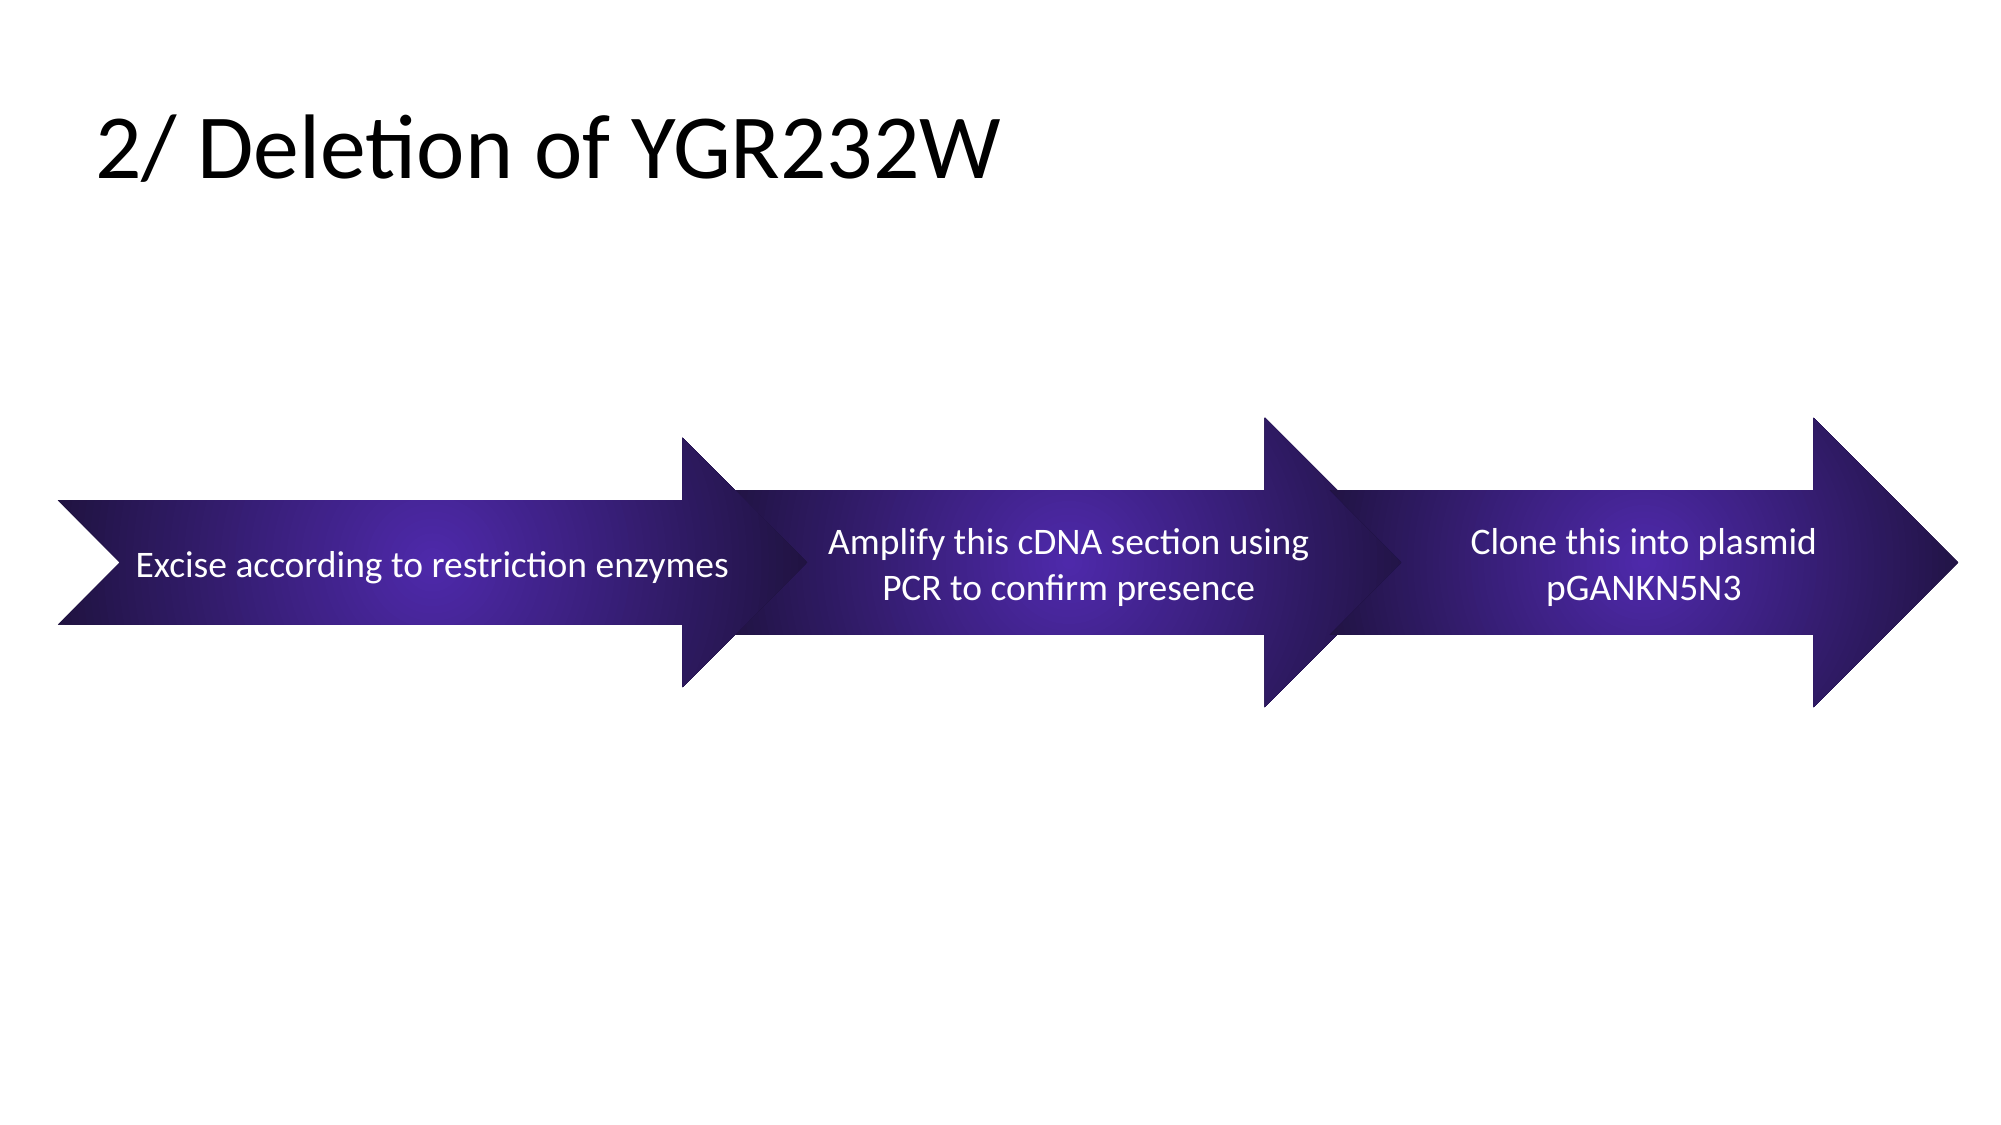

# 2/ Deletion of YGR232W
Amplify this cDNA section using PCR to confirm presence
Clone this into plasmid pGANKN5N3
Excise according to restriction enzymes